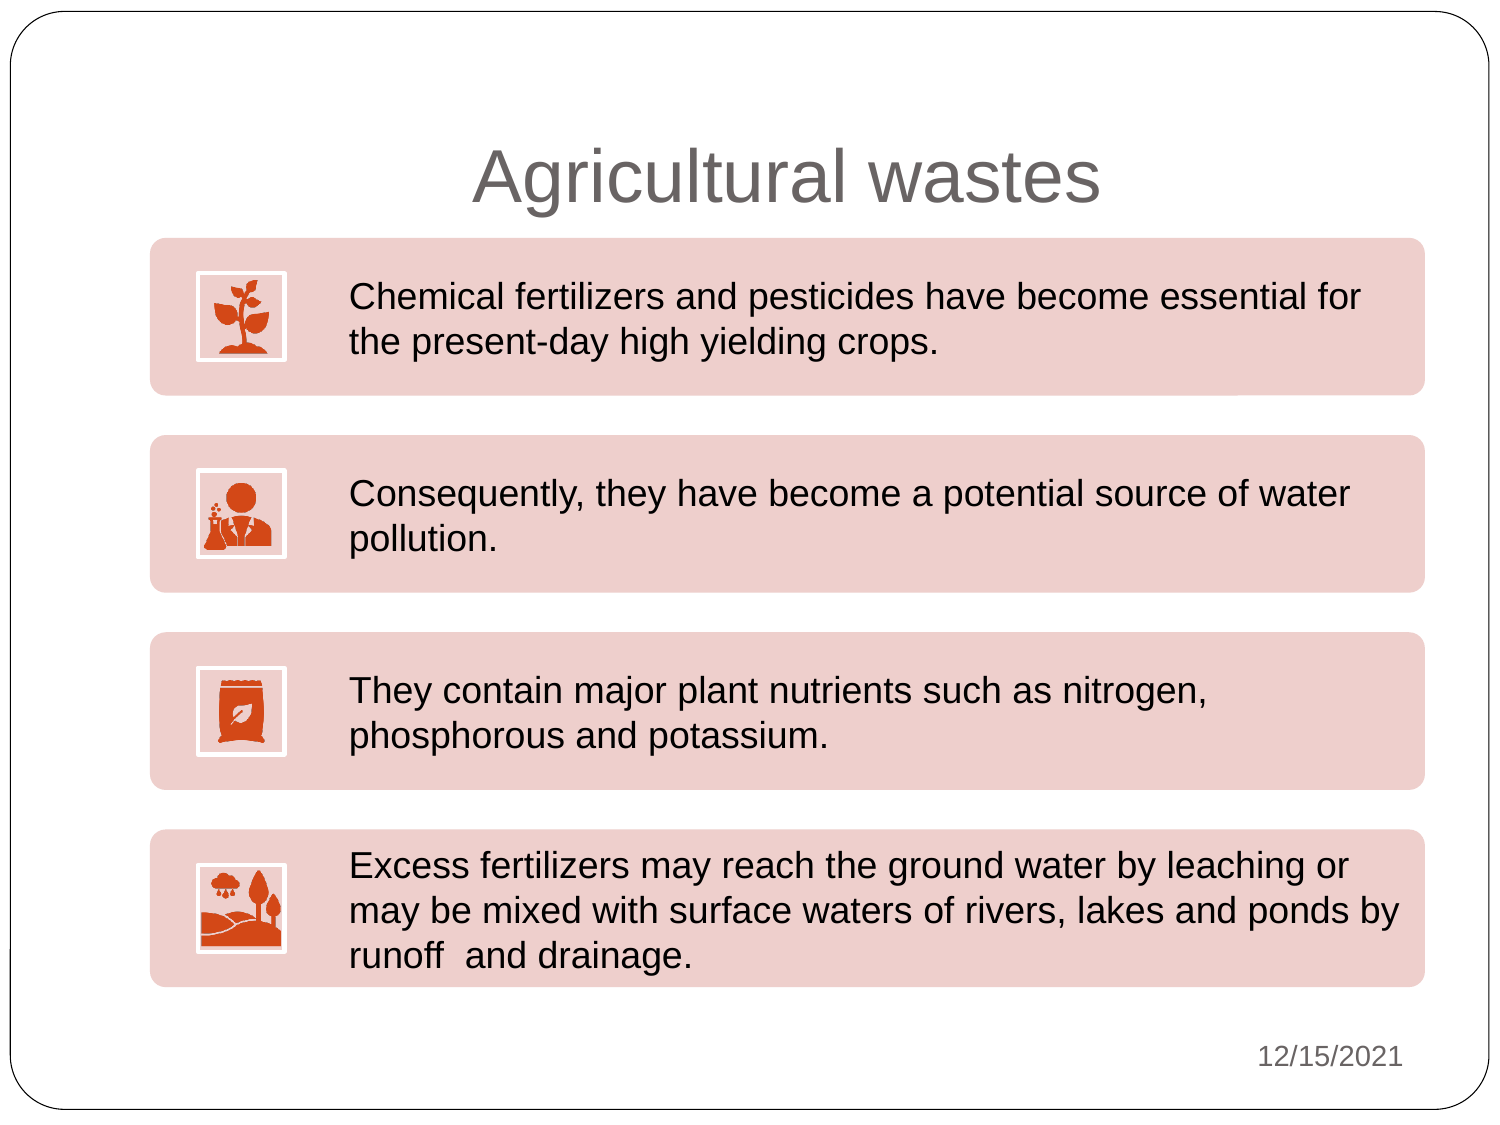

# Agricultural wastes
Chemical fertilizers and pesticides have become essential for the present-day high yielding crops.
Consequently, they have become a potential source of water pollution.
They contain major plant nutrients such as nitrogen, phosphorous and potassium.
Excess fertilizers may reach the ground water by leaching or may be mixed with surface waters of rivers, lakes and ponds by runoff  and drainage.
12/15/2021